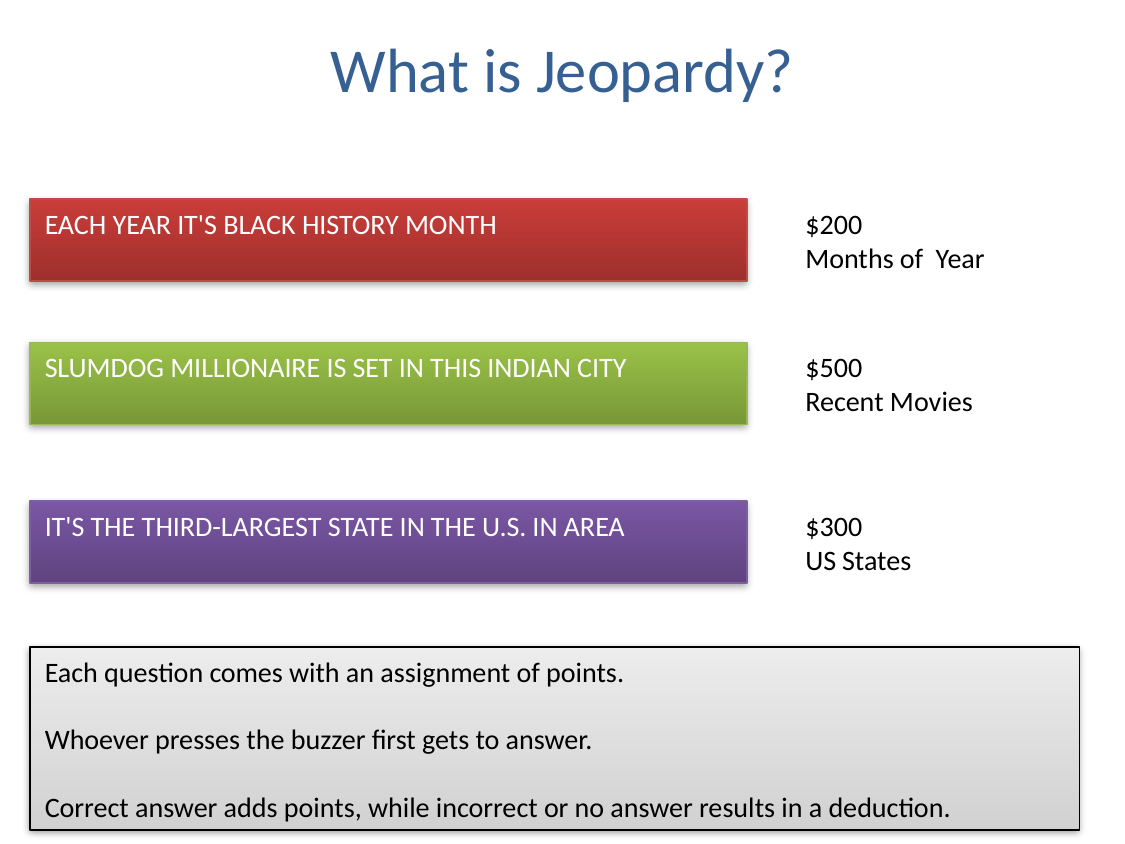

# What is Jeopardy?
EACH YEAR IT'S BLACK HISTORY MONTH

$200
Months of  Year
SLUMDOG MILLIONAIRE IS SET IN THIS INDIAN CITY

$500
Recent Movies
IT'S THE THIRD-LARGEST STATE IN THE U.S. IN AREA

$300
US States
Each question comes with an assignment of points.

Whoever presses the buzzer first gets to answer.

Correct answer adds points, while incorrect or no answer results in a deduction.